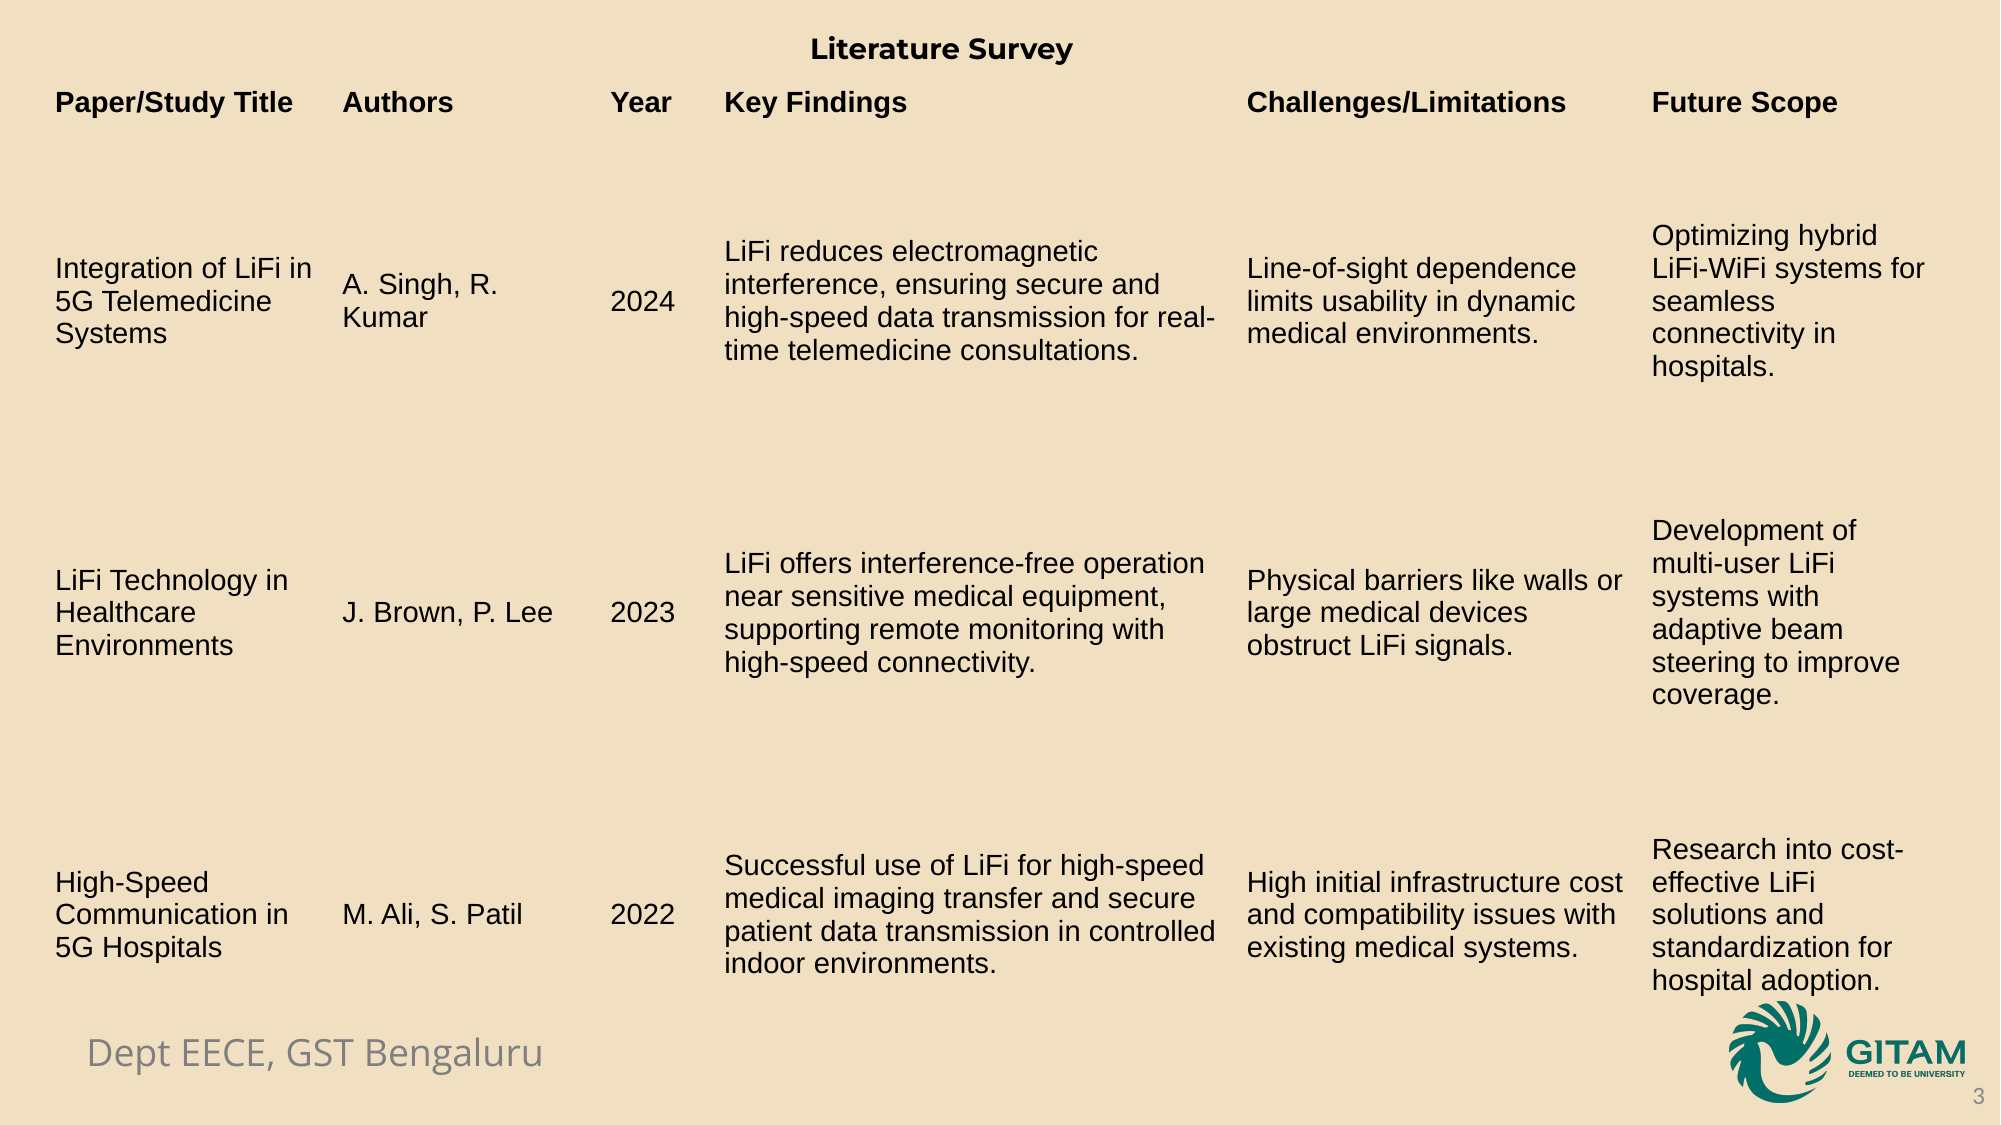

Literature Survey
| Paper/Study Title | Authors | Year | Key Findings | Challenges/Limitations | Future Scope |
| --- | --- | --- | --- | --- | --- |
| Integration of LiFi in 5G Telemedicine Systems | A. Singh, R. Kumar | 2024 | LiFi reduces electromagnetic interference, ensuring secure and high-speed data transmission for real-time telemedicine consultations. | Line-of-sight dependence limits usability in dynamic medical environments. | Optimizing hybrid LiFi-WiFi systems for seamless connectivity in hospitals. |
| LiFi Technology in Healthcare Environments | J. Brown, P. Lee | 2023 | LiFi offers interference-free operation near sensitive medical equipment, supporting remote monitoring with high-speed connectivity. | Physical barriers like walls or large medical devices obstruct LiFi signals. | Development of multi-user LiFi systems with adaptive beam steering to improve coverage. |
| High-Speed Communication in 5G Hospitals | M. Ali, S. Patil | 2022 | Successful use of LiFi for high-speed medical imaging transfer and secure patient data transmission in controlled indoor environments. | High initial infrastructure cost and compatibility issues with existing medical systems. | Research into cost-effective LiFi solutions and standardization for hospital adoption. |
3